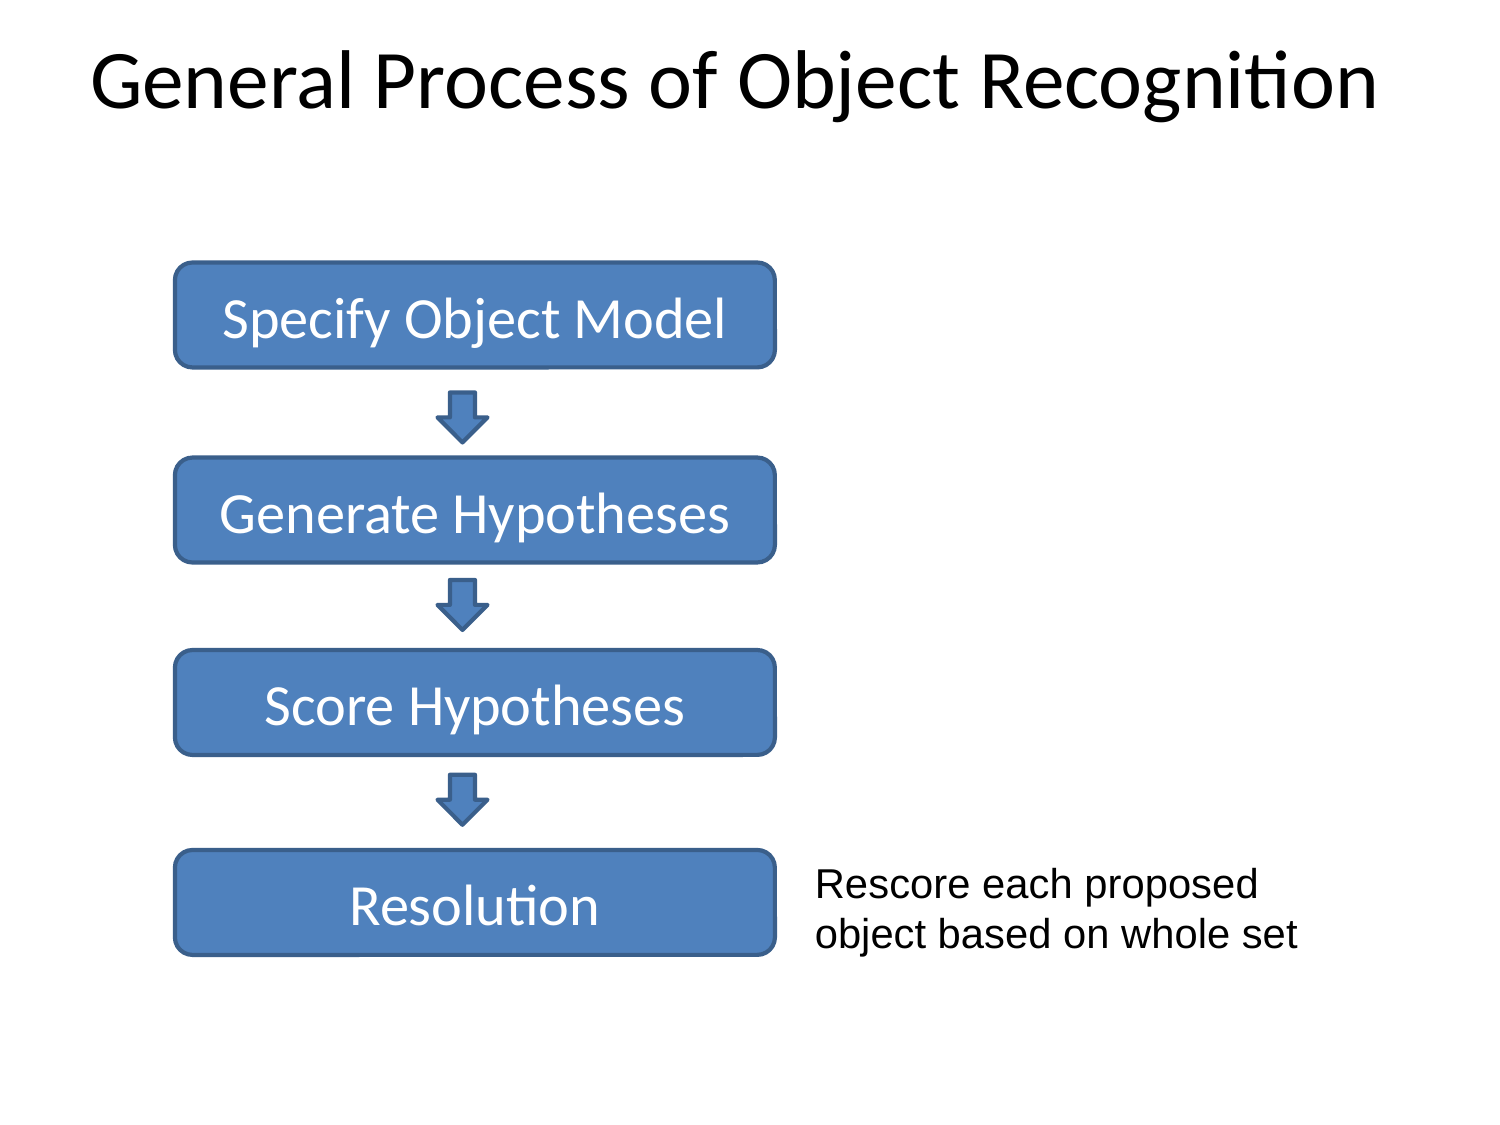

# General Process of Object Recognition
Specify Object Model

Generate Hypotheses

Score Hypotheses

Resolution
Rescore each proposed object based on whole set